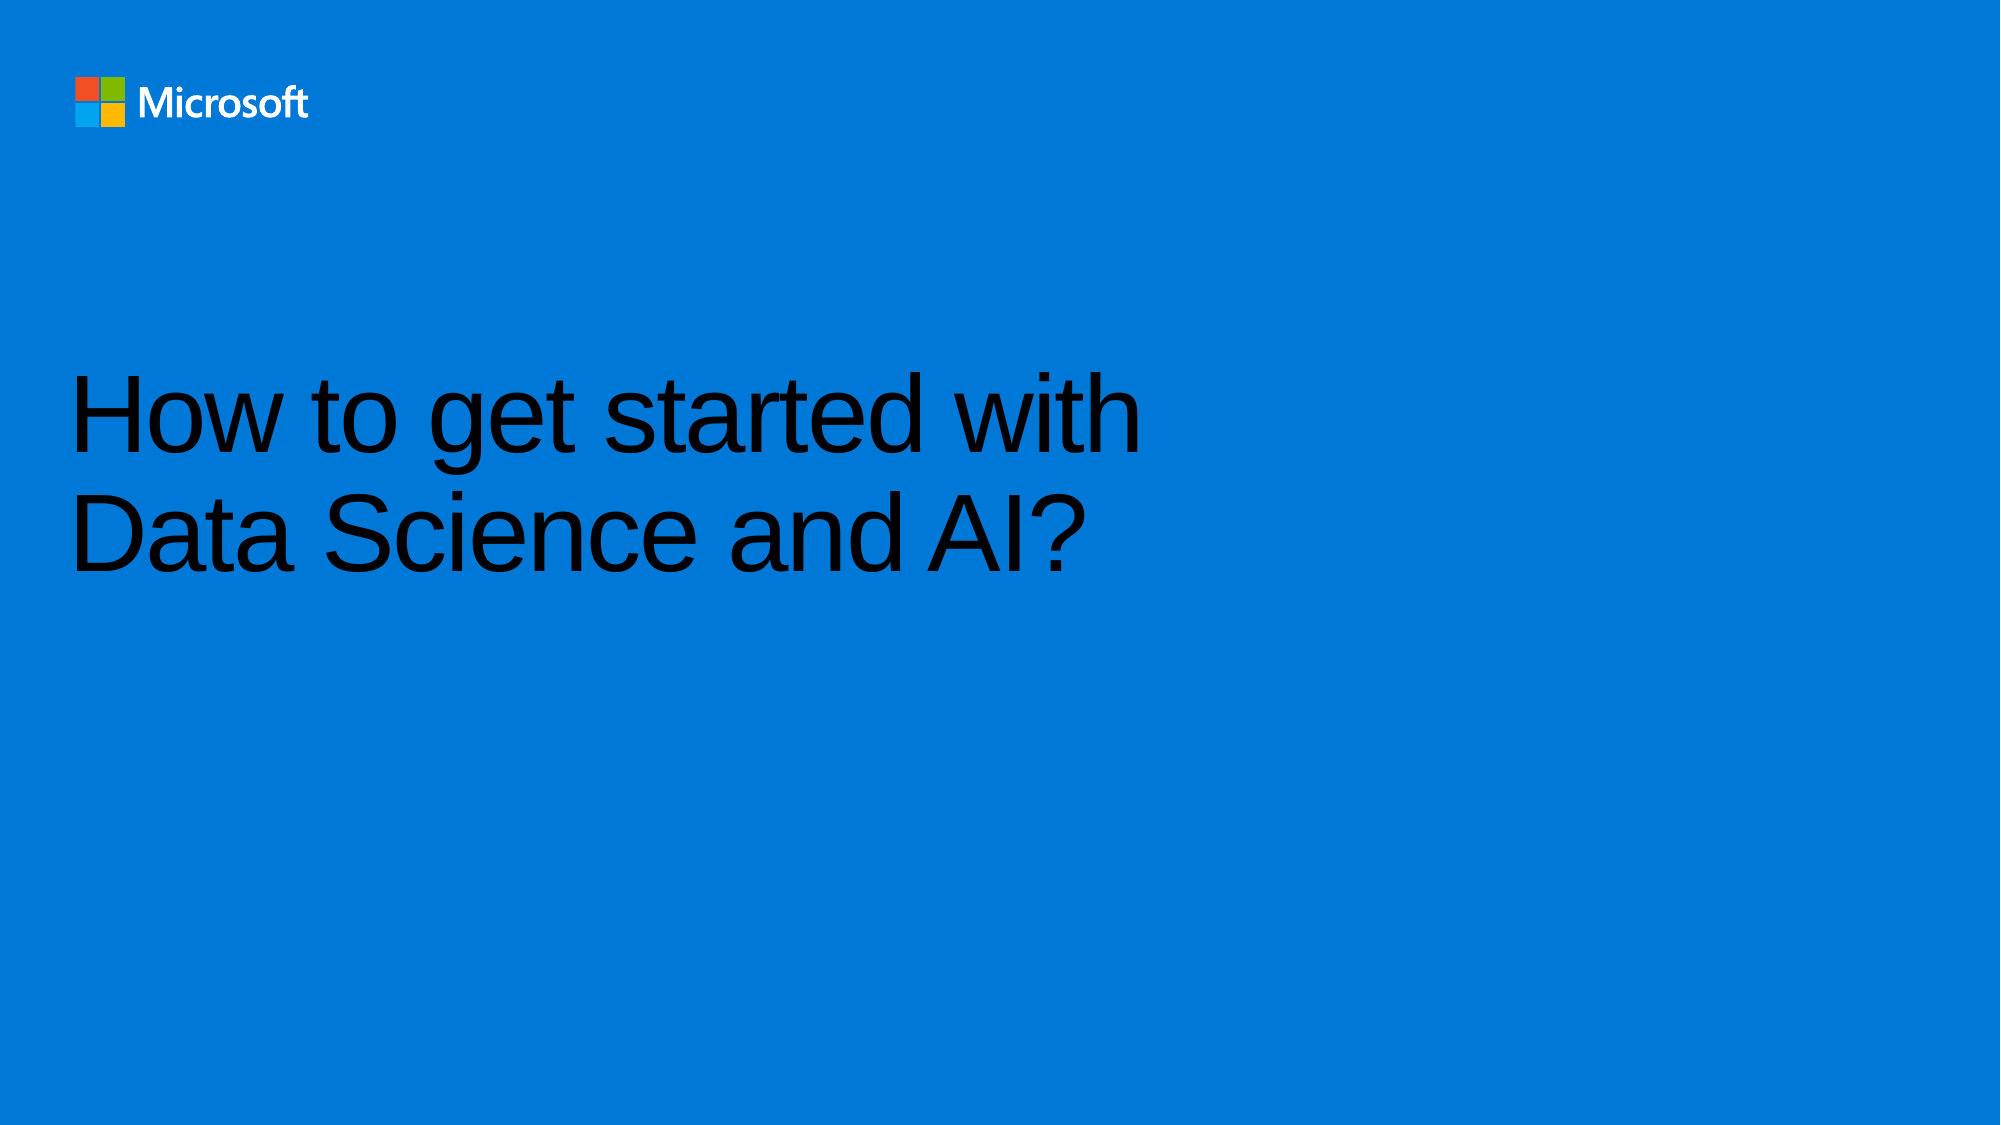

# How to get started with Data Science and AI?